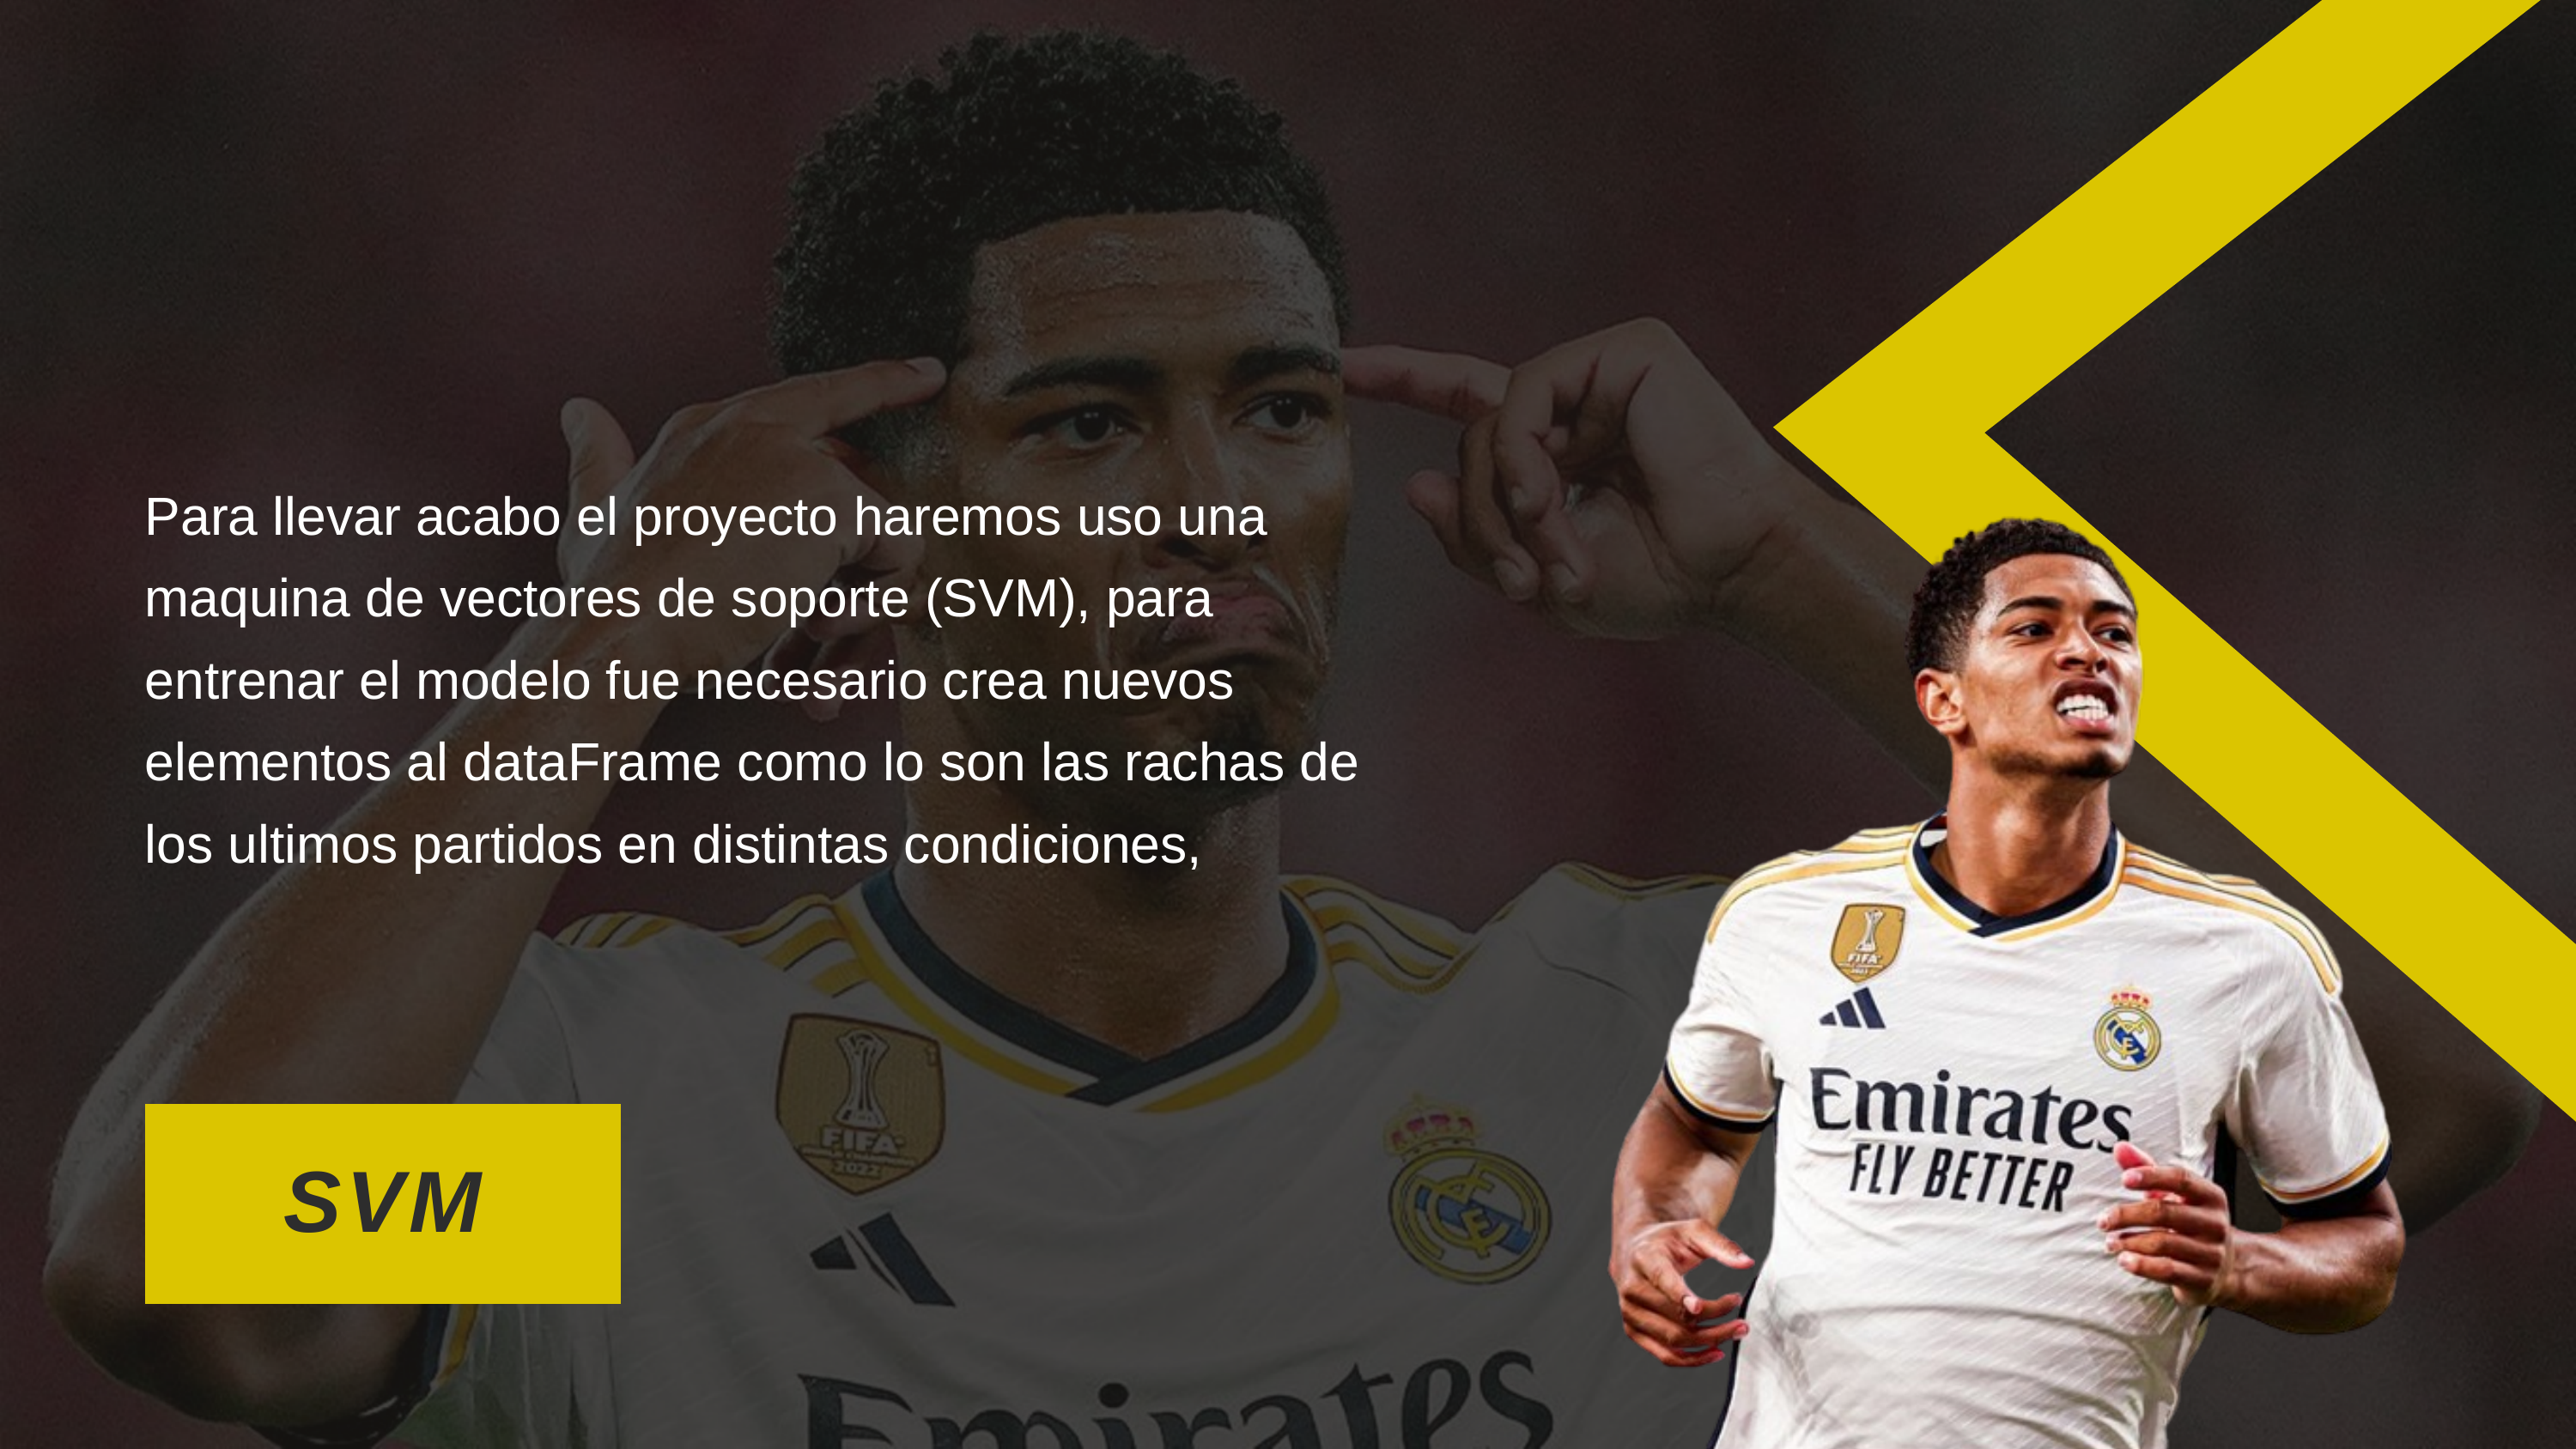

Para llevar acabo el proyecto haremos uso una maquina de vectores de soporte (SVM), para entrenar el modelo fue necesario crea nuevos elementos al dataFrame como lo son las rachas de los ultimos partidos en distintas condiciones,

SVM